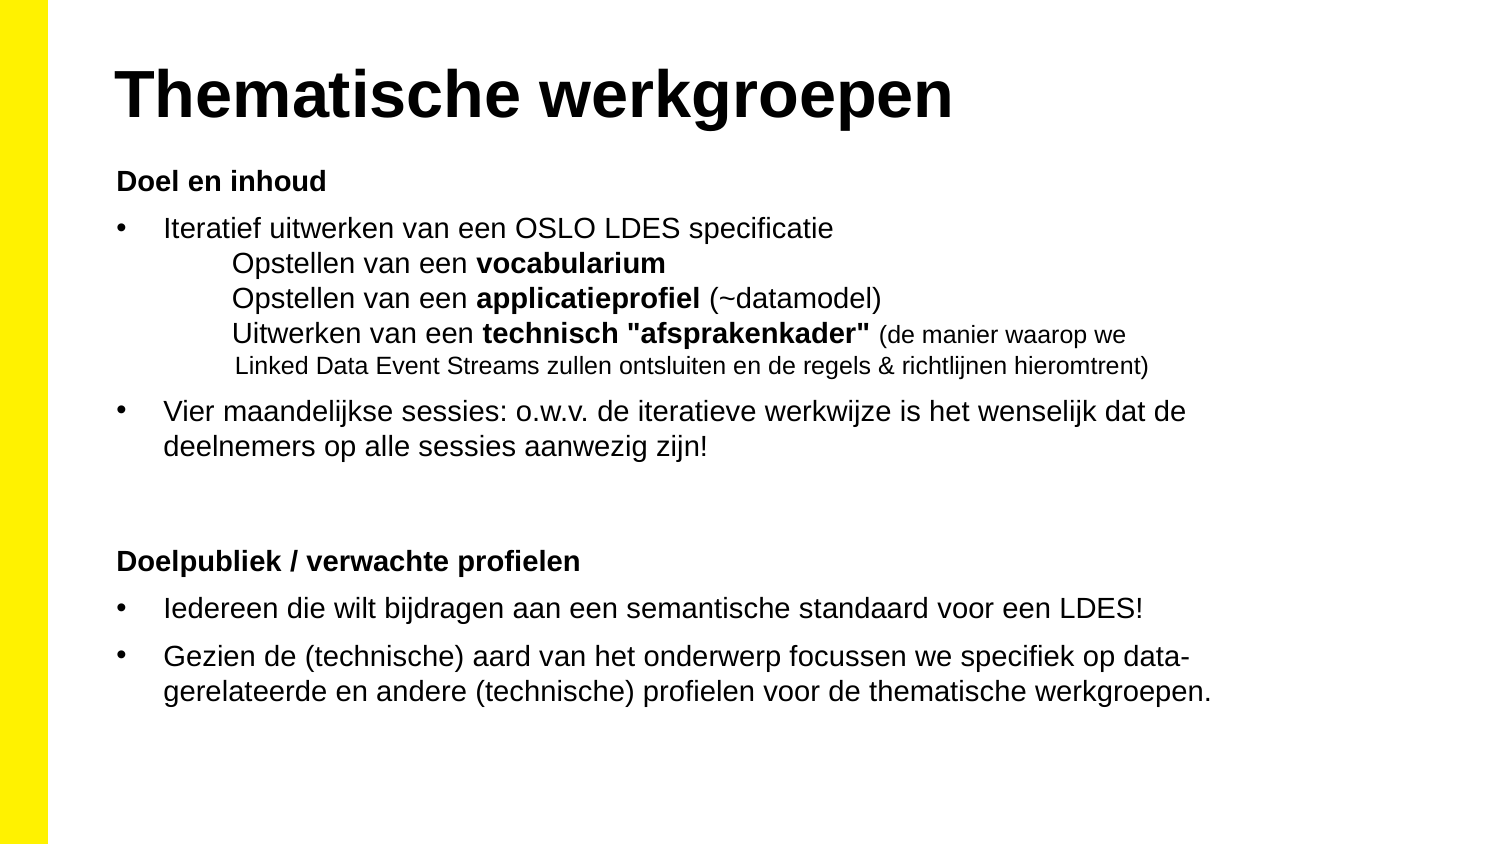

Thematische werkgroepen
Doel en inhoud
Iteratief uitwerken van een OSLO LDES specificatie
              Opstellen van een vocabularium
              Opstellen van een applicatieprofiel (~datamodel)
              Uitwerken van een technisch "afsprakenkader" (de manier waarop we
                 Linked Data Event Streams zullen ontsluiten en de regels & richtlijnen hieromtrent)
Vier maandelijkse sessies: o.w.v. de iteratieve werkwijze is het wenselijk dat de deelnemers op alle sessies aanwezig zijn!

Doelpubliek / verwachte profielen
Iedereen die wilt bijdragen aan een semantische standaard voor een LDES!
Gezien de (technische) aard van het onderwerp focussen we specifiek op data-gerelateerde en andere (technische) profielen voor de thematische werkgroepen.